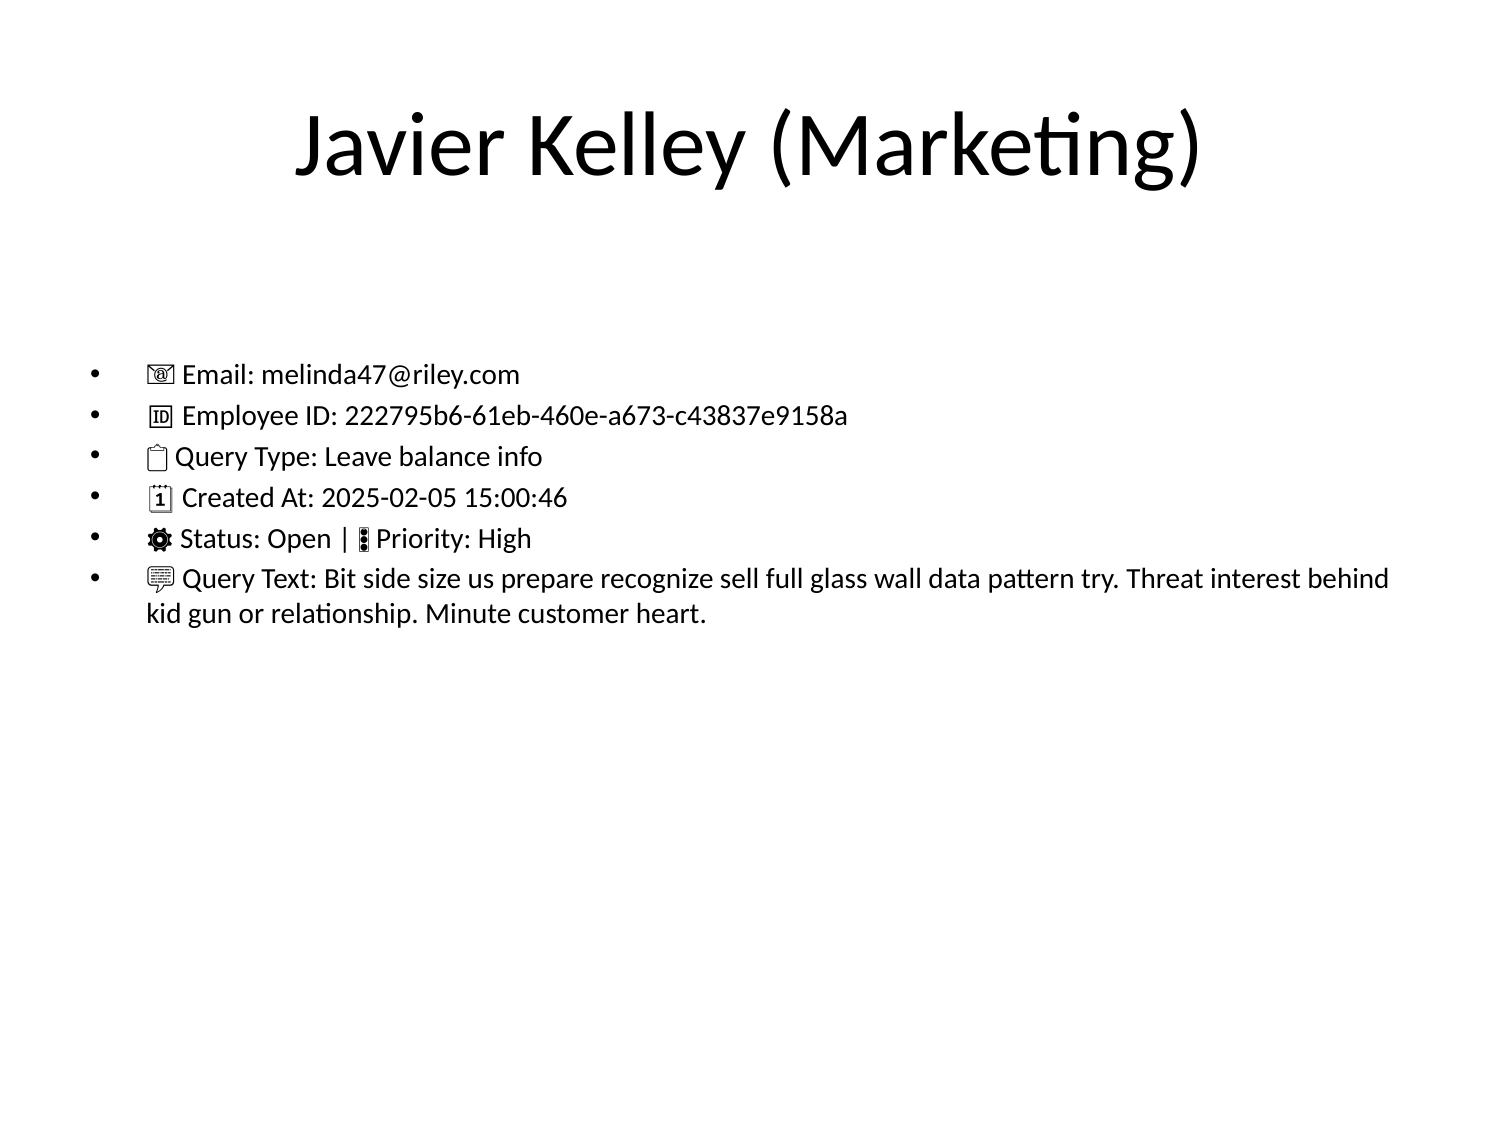

# Javier Kelley (Marketing)

📧 Email: melinda47@riley.com
🆔 Employee ID: 222795b6-61eb-460e-a673-c43837e9158a
📋 Query Type: Leave balance info
🗓 Created At: 2025-02-05 15:00:46
⚙ Status: Open | 🚦 Priority: High
💬 Query Text: Bit side size us prepare recognize sell full glass wall data pattern try. Threat interest behind kid gun or relationship. Minute customer heart.